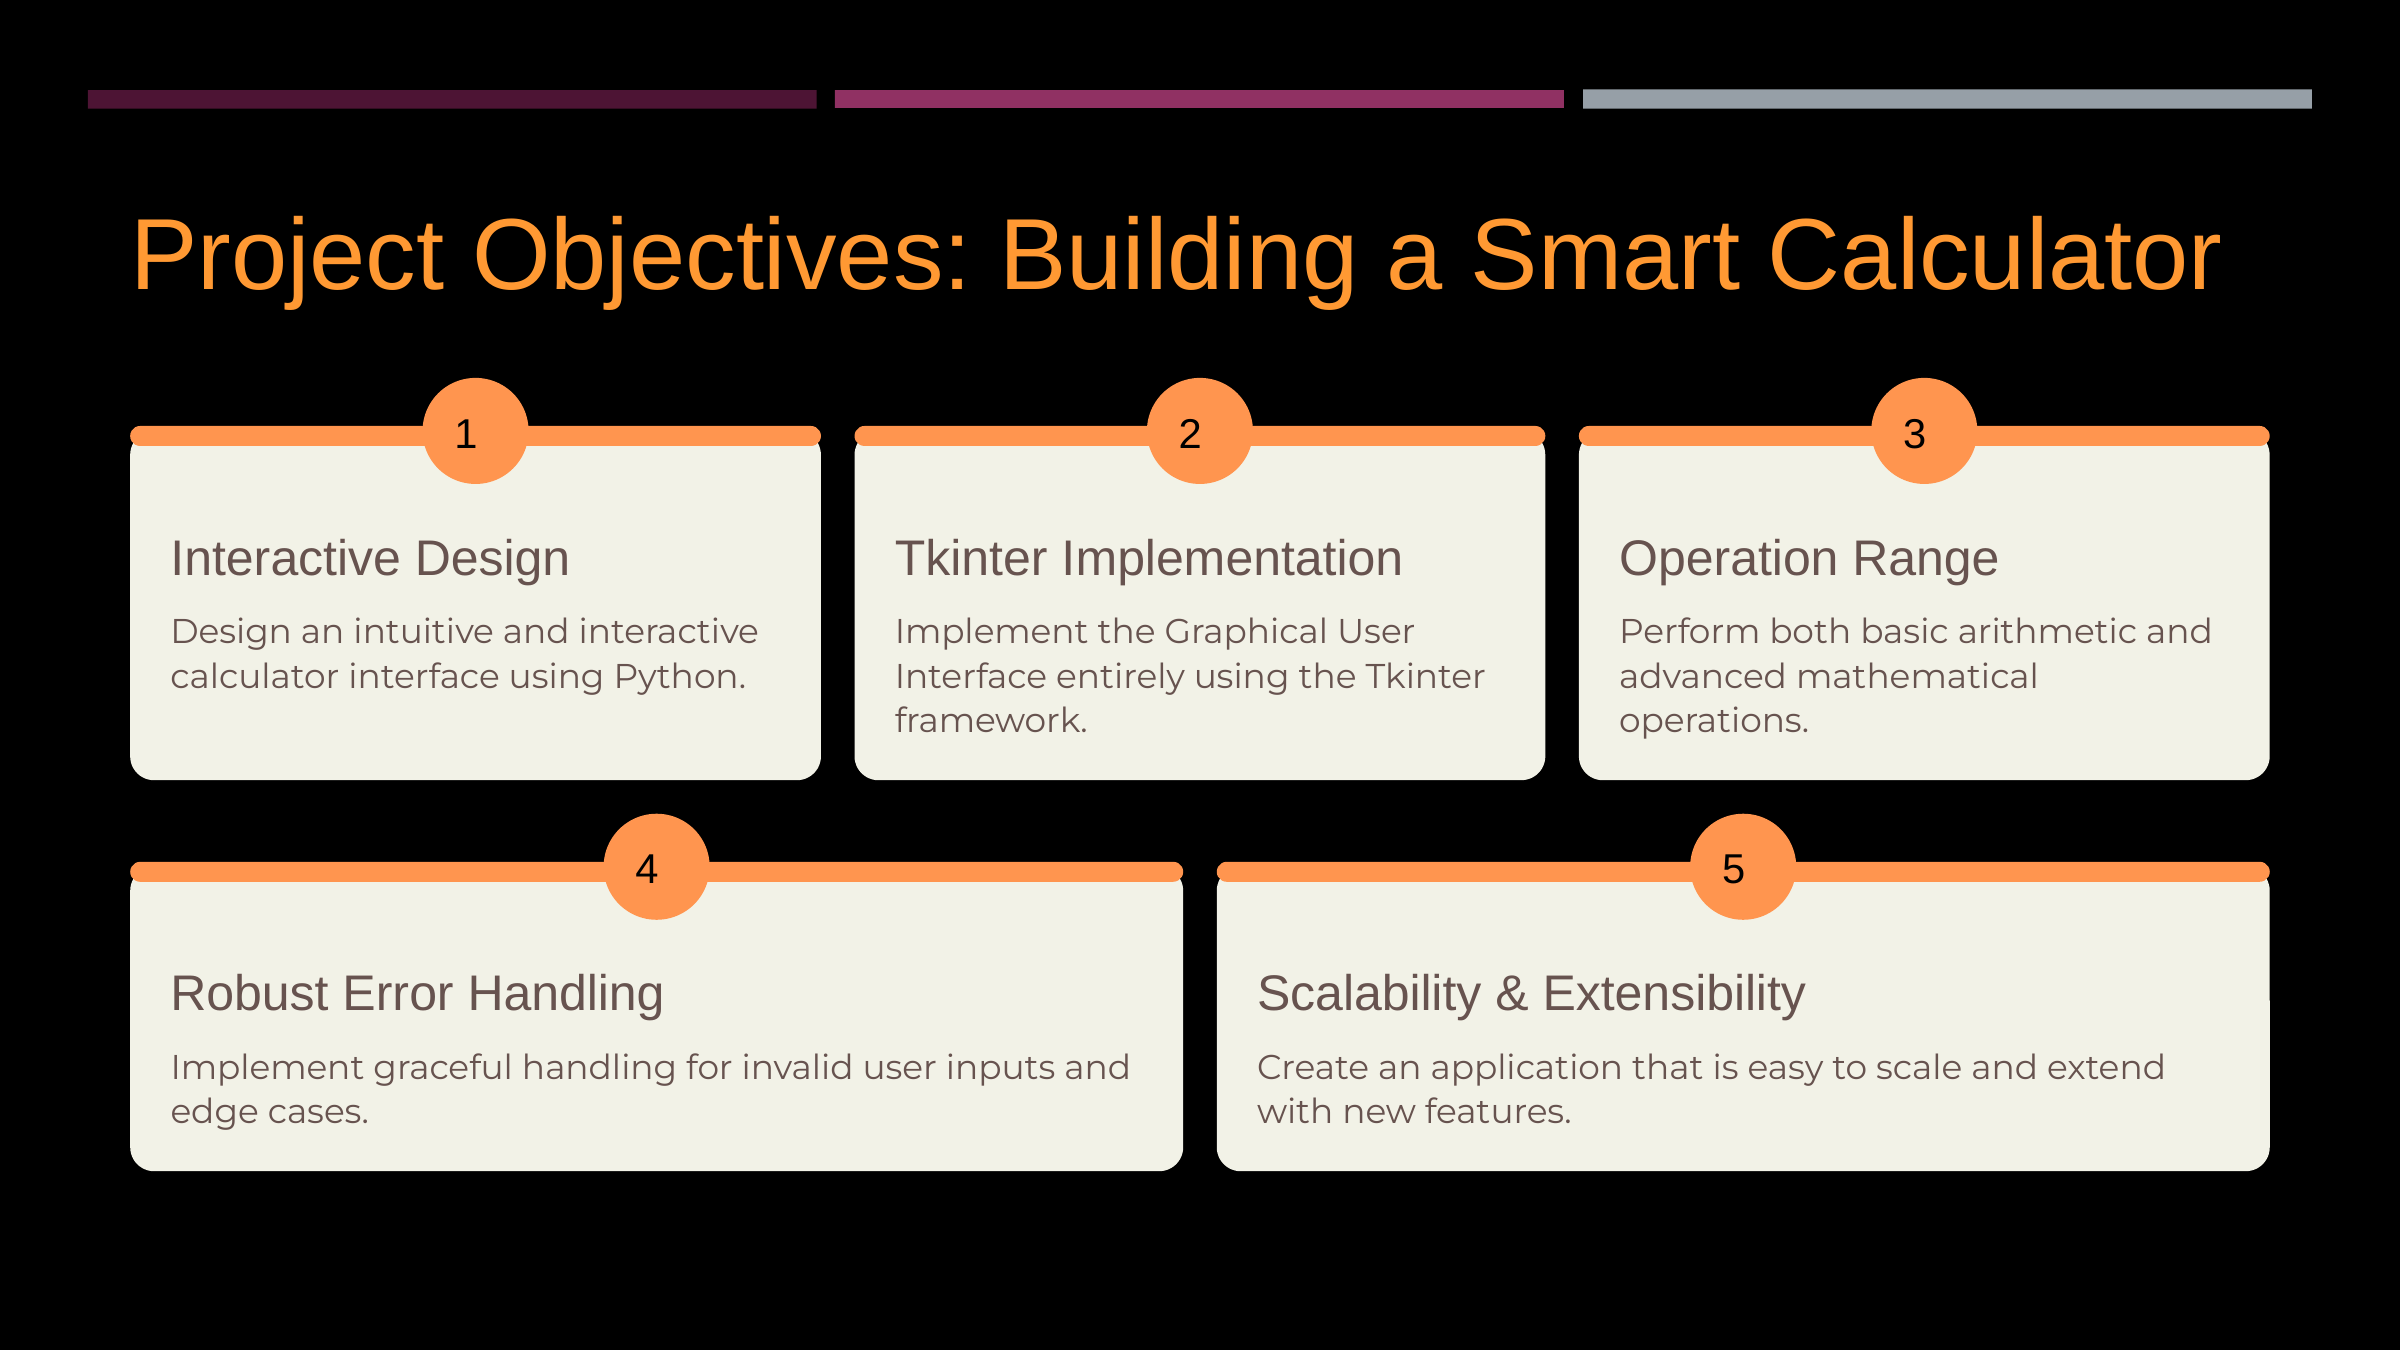

Project Objectives: Building a Smart Calculator

1
2
3

Interactive Design
Tkinter Implementation
Operation Range
Design an intuitive and interactive calculator interface using Python.
Implement the Graphical User Interface entirely using the Tkinter framework.
Perform both basic arithmetic and advanced mathematical operations.

4
5

Robust Error Handling
Scalability & Extensibility
Implement graceful handling for invalid user inputs and edge cases.
Create an application that is easy to scale and extend with new features.